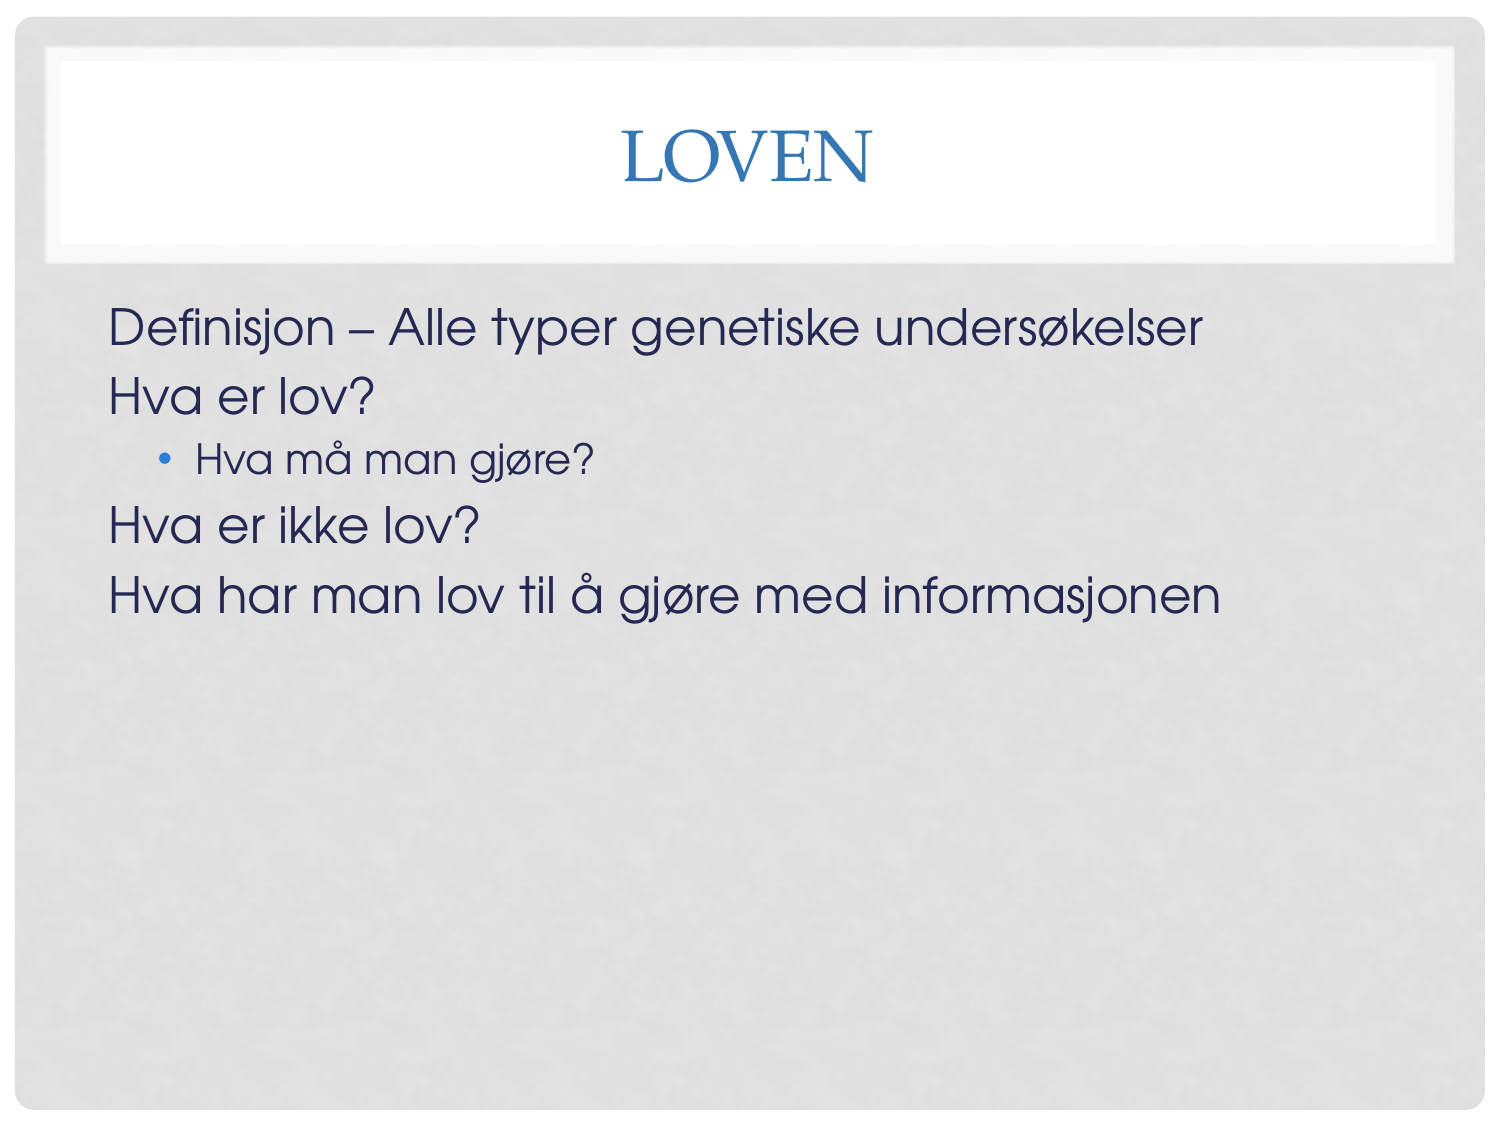

# Loven
Definisjon – Alle typer genetiske undersøkelser
Hva er lov?
Hva må man gjøre?
Hva er ikke lov?
Hva har man lov til å gjøre med informasjonen